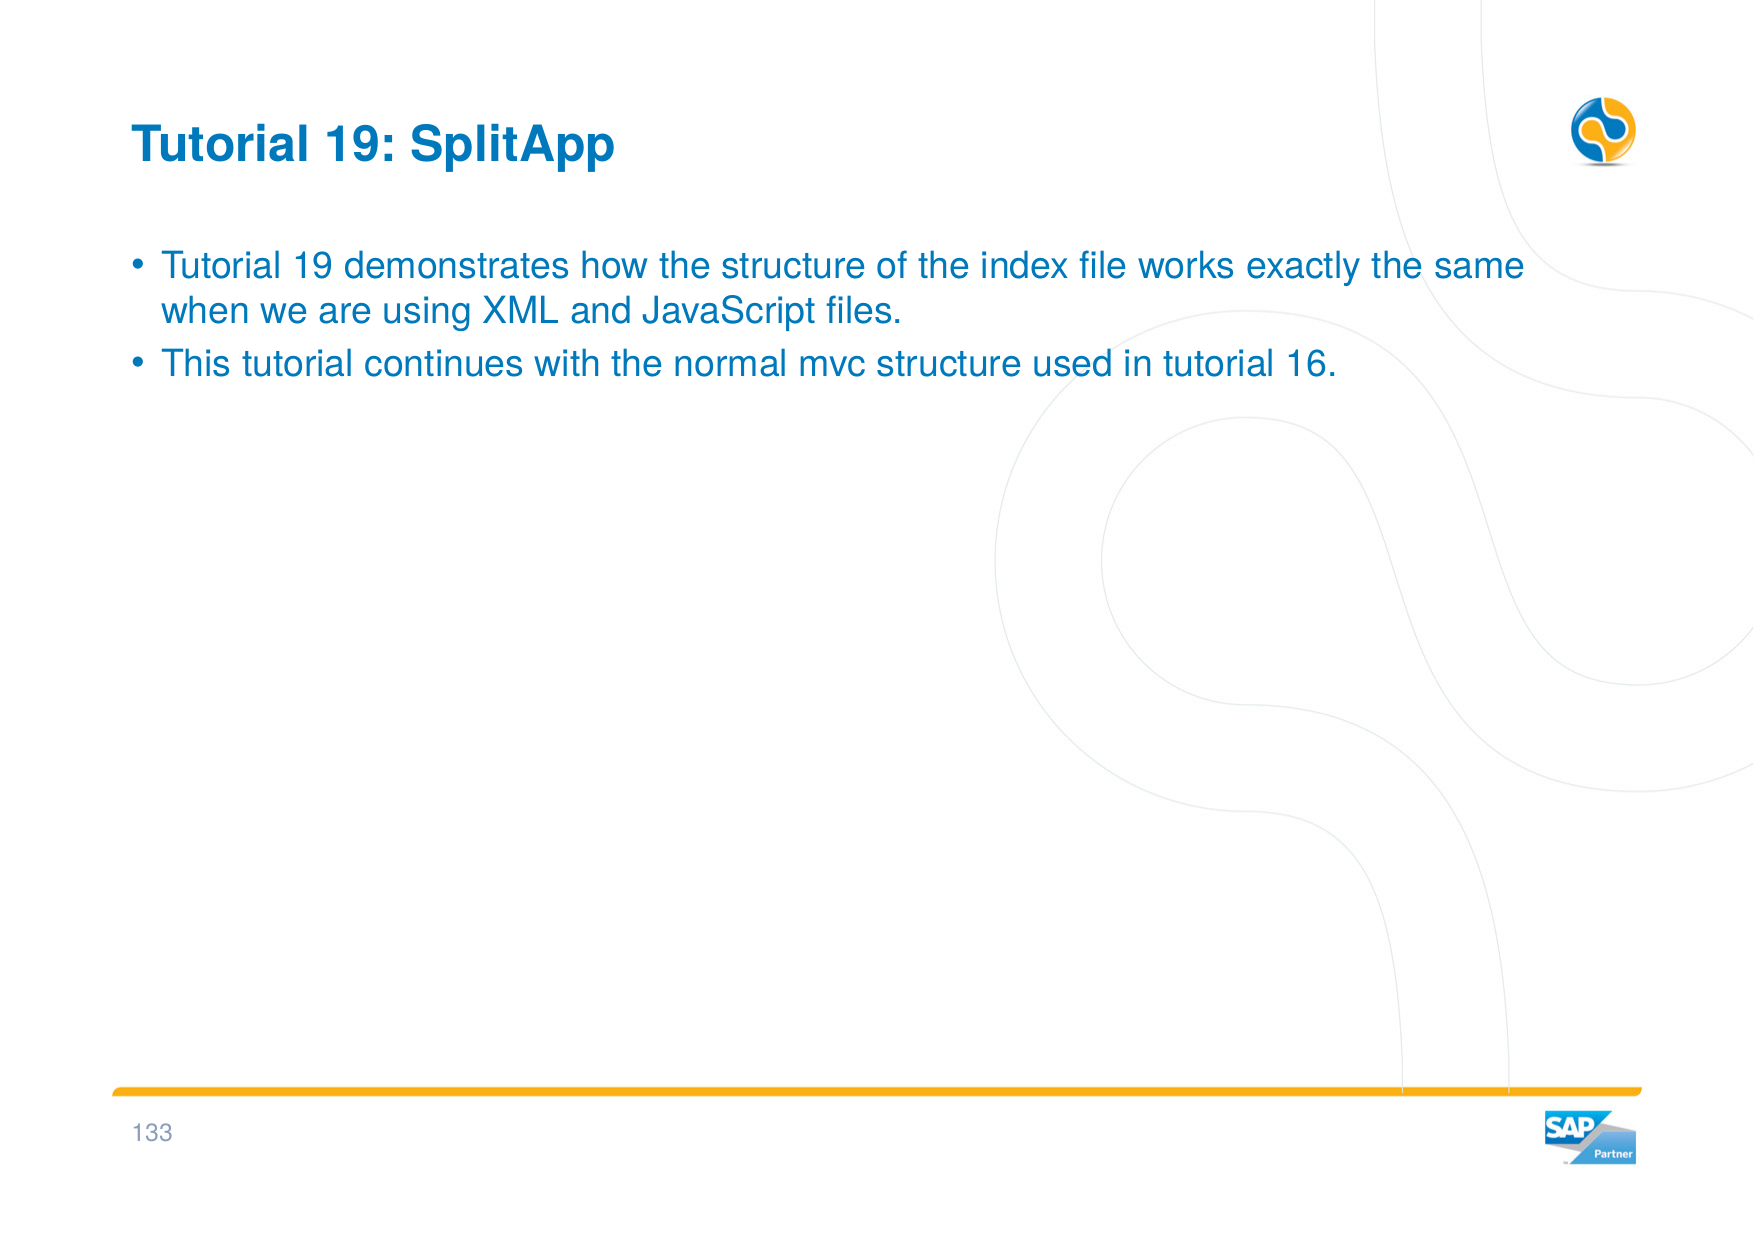

# Tutorial 19: SplitApp
Tutorial 19 demonstrates how the structure of the index file works exactly the same when we are using XML and JavaScript files.
This tutorial continues with the normal mvc structure used in tutorial 16.
133